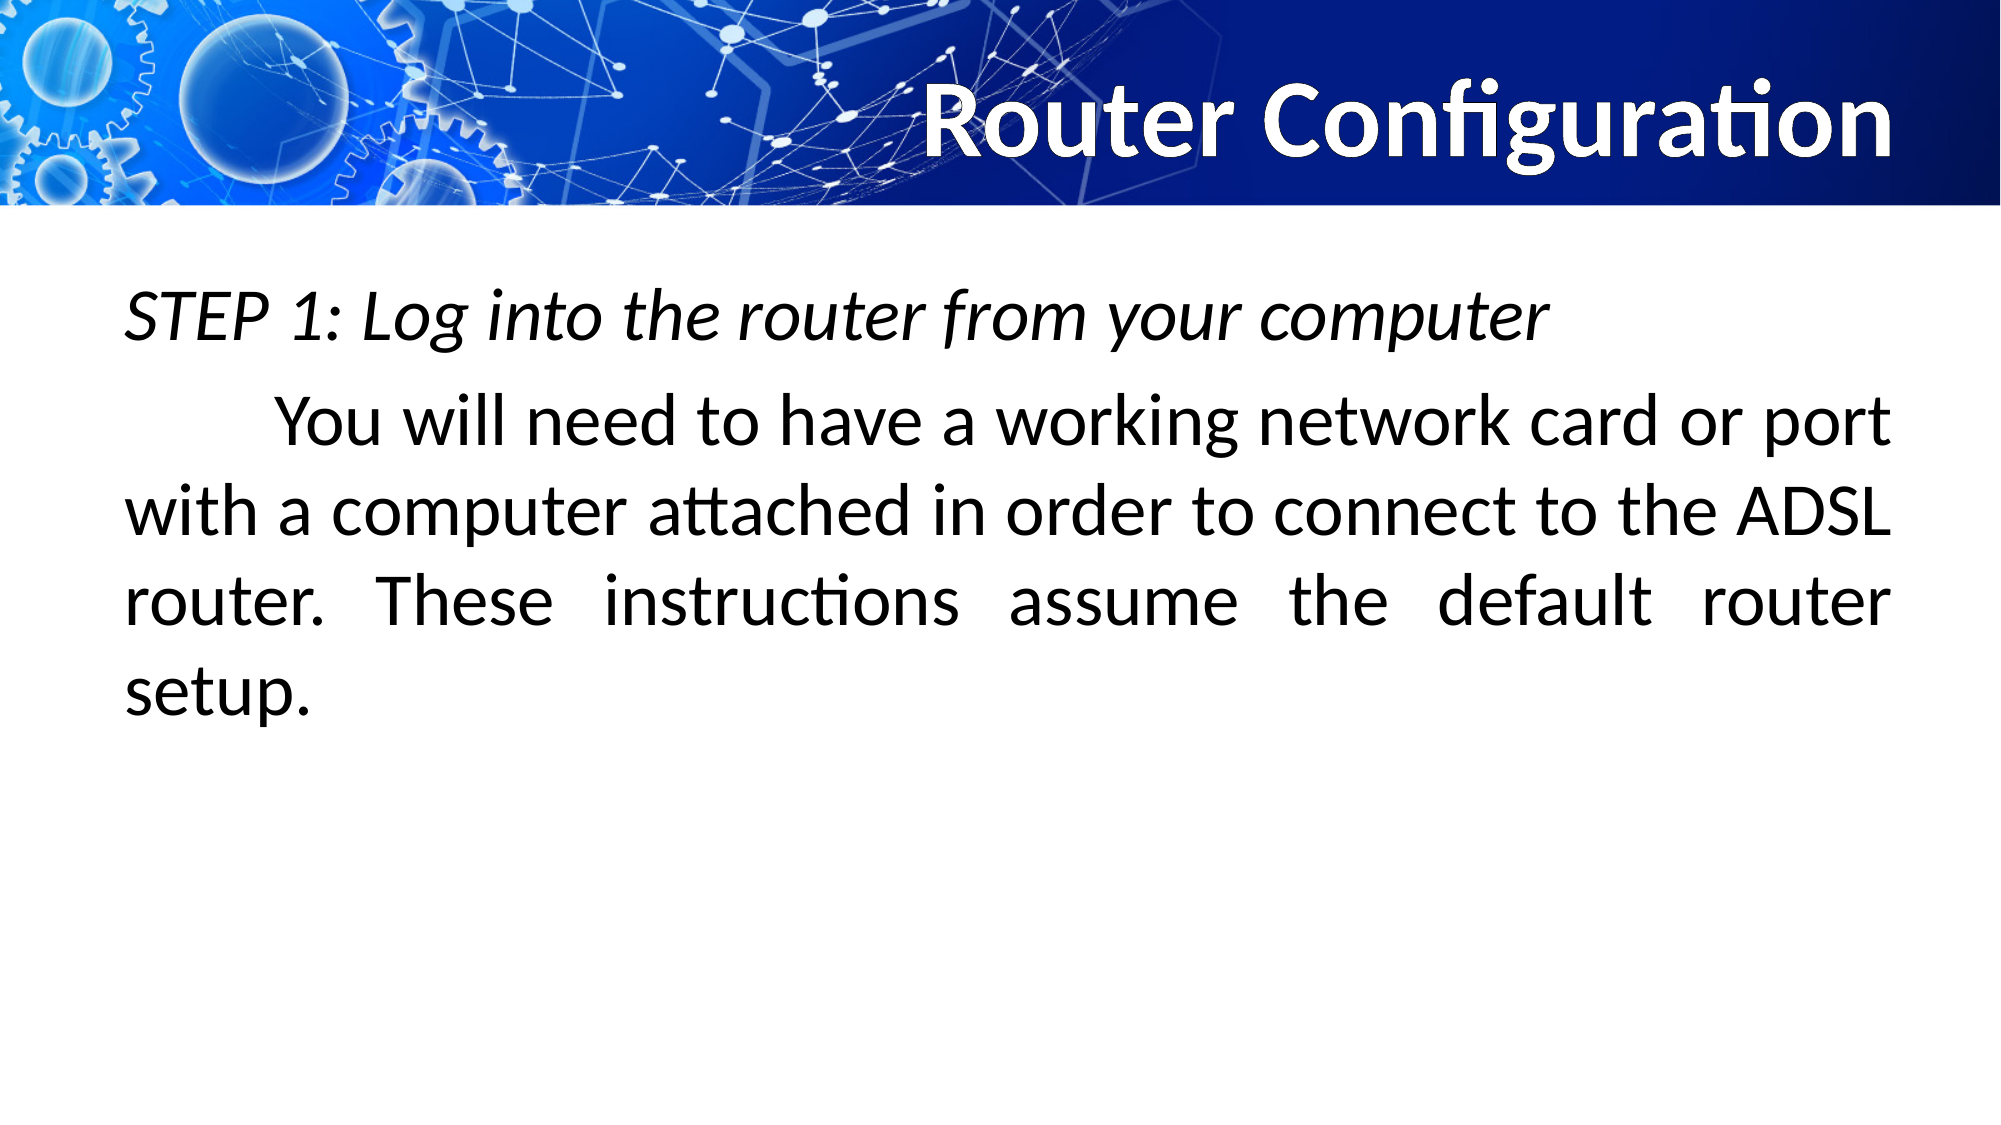

# Router Configuration
STEP 1: Log into the router from your computer
	You will need to have a working network card or port with a computer attached in order to connect to the ADSL router. These instructions assume the default router setup.